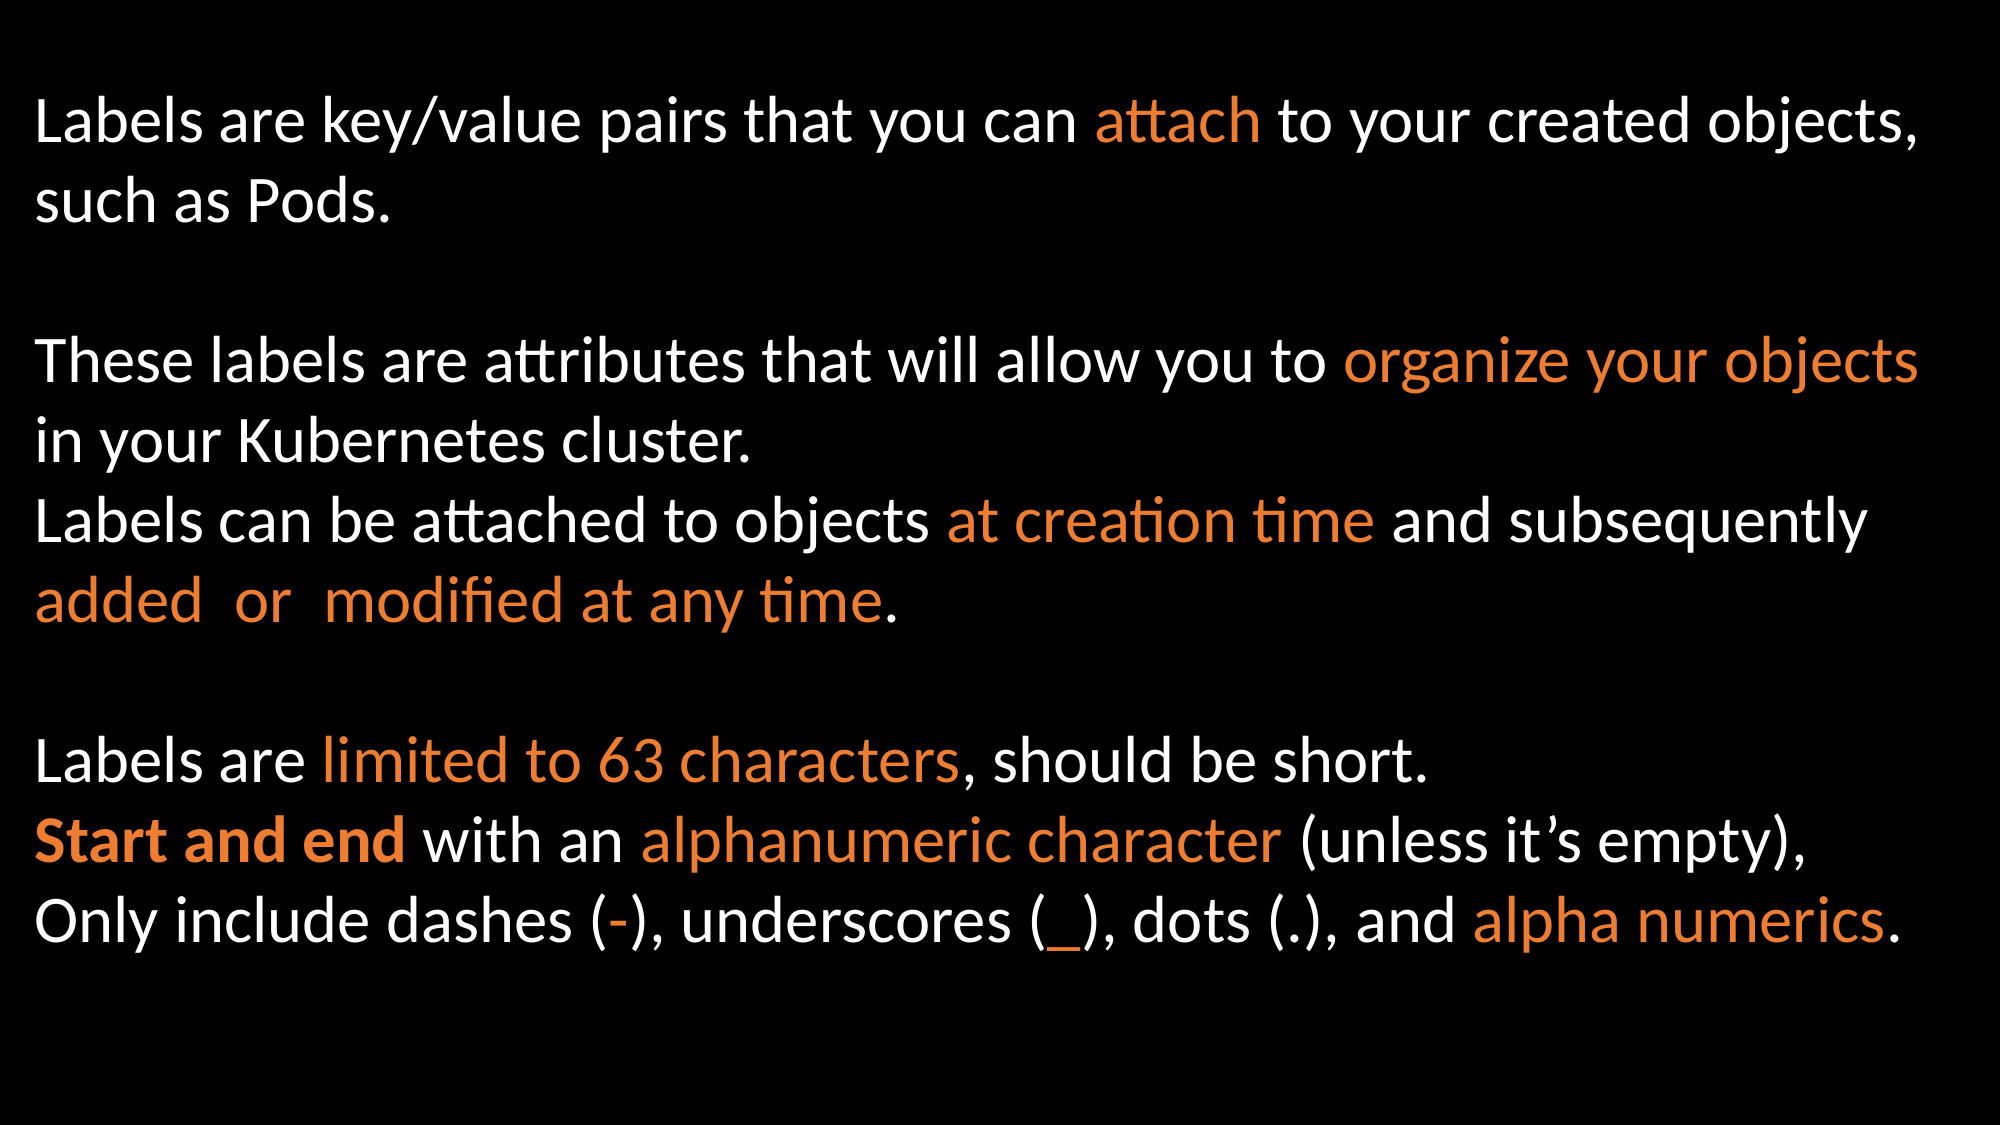

Labels are key/value pairs that you can attach to your created objects, such as Pods.

These labels are attributes that will allow you to organize your objects in your Kubernetes cluster.
Labels can be attached to objects at creation time and subsequently added  or  modified at any time.

Labels are limited to 63 characters, should be short.
Start and end with an alphanumeric character (unless it’s empty),
Only include dashes (-), underscores (_), dots (.), and alpha numerics.